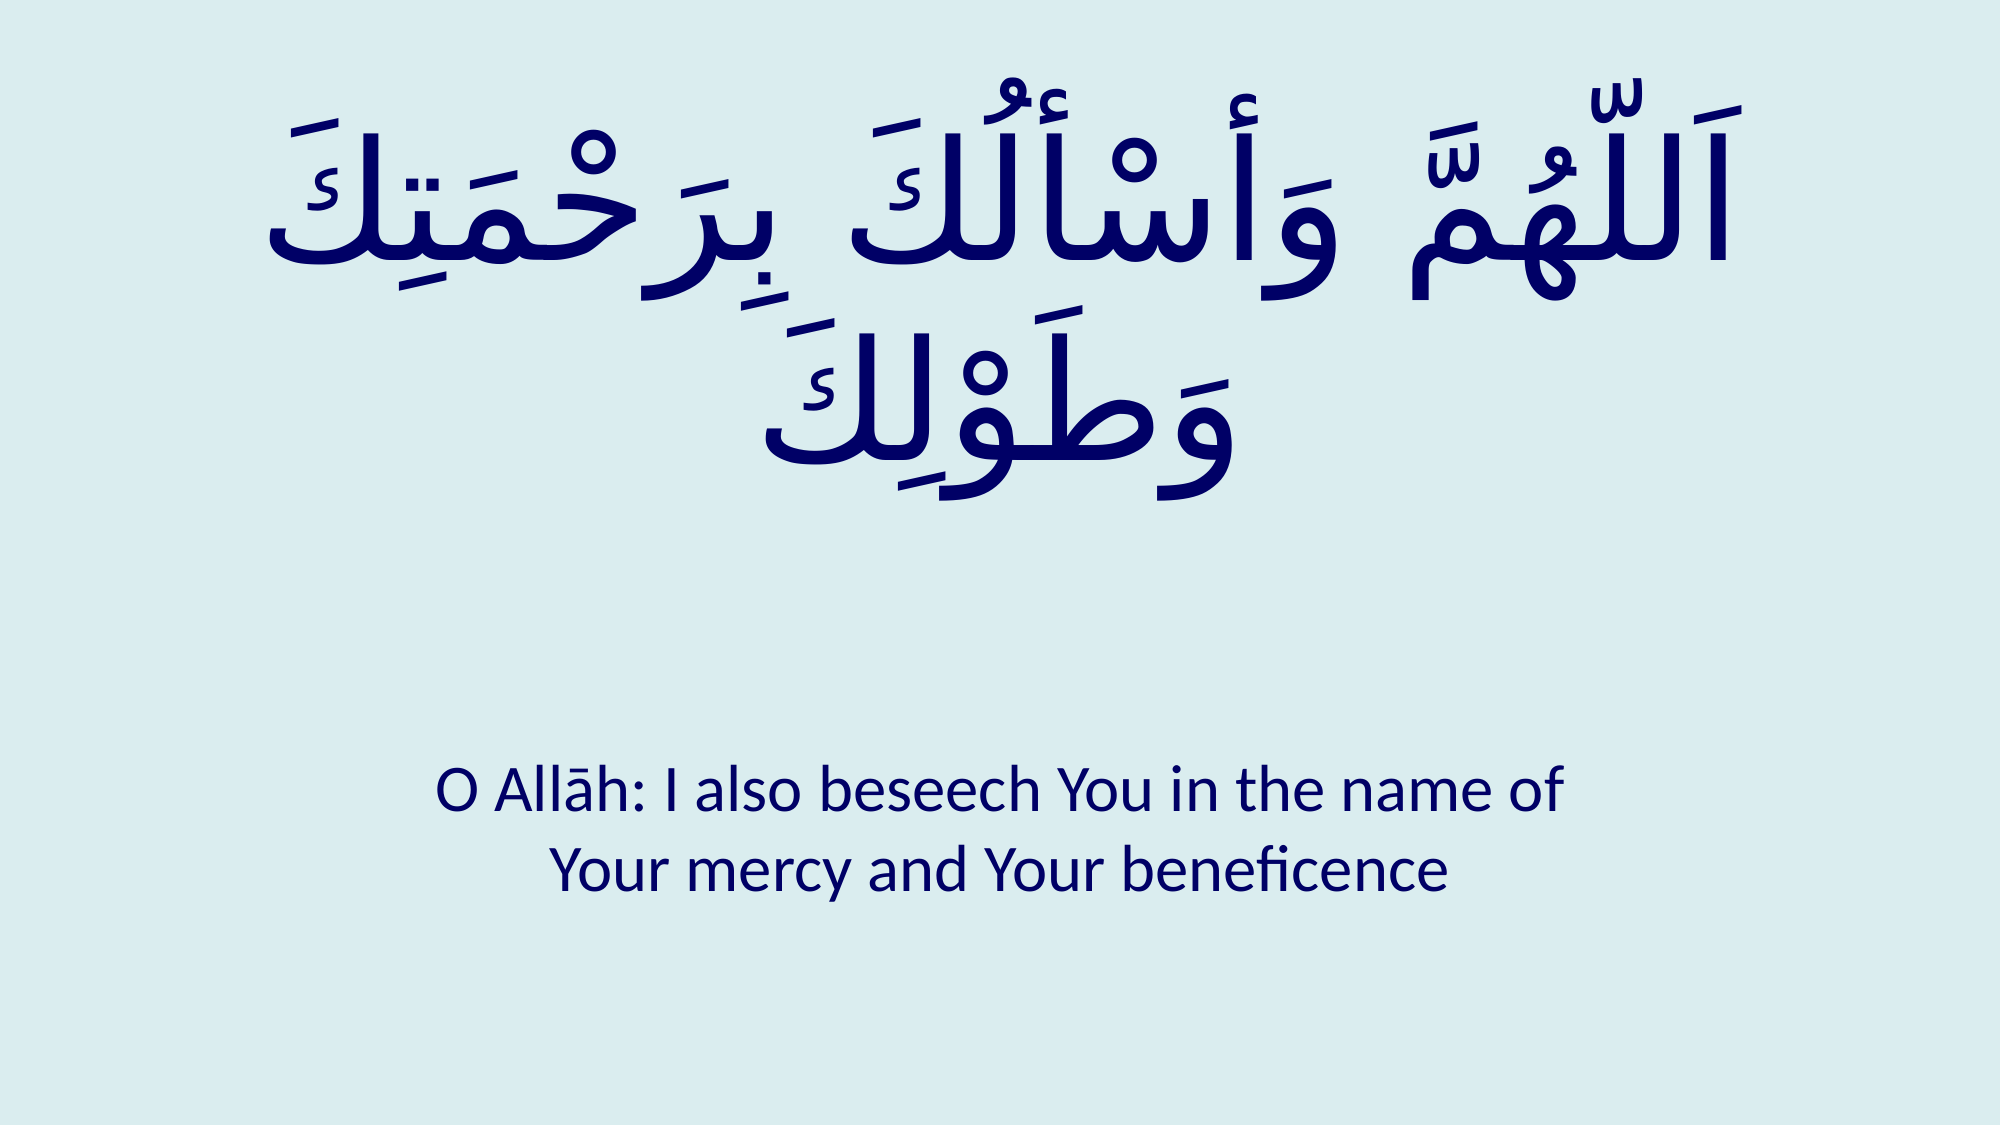

# اَللّهُمَّ وَأسْألُكَ بِرَحْمَتِكَ وَطَوْلِكَ
O Allāh: I also beseech You in the name of Your mercy and Your beneficence